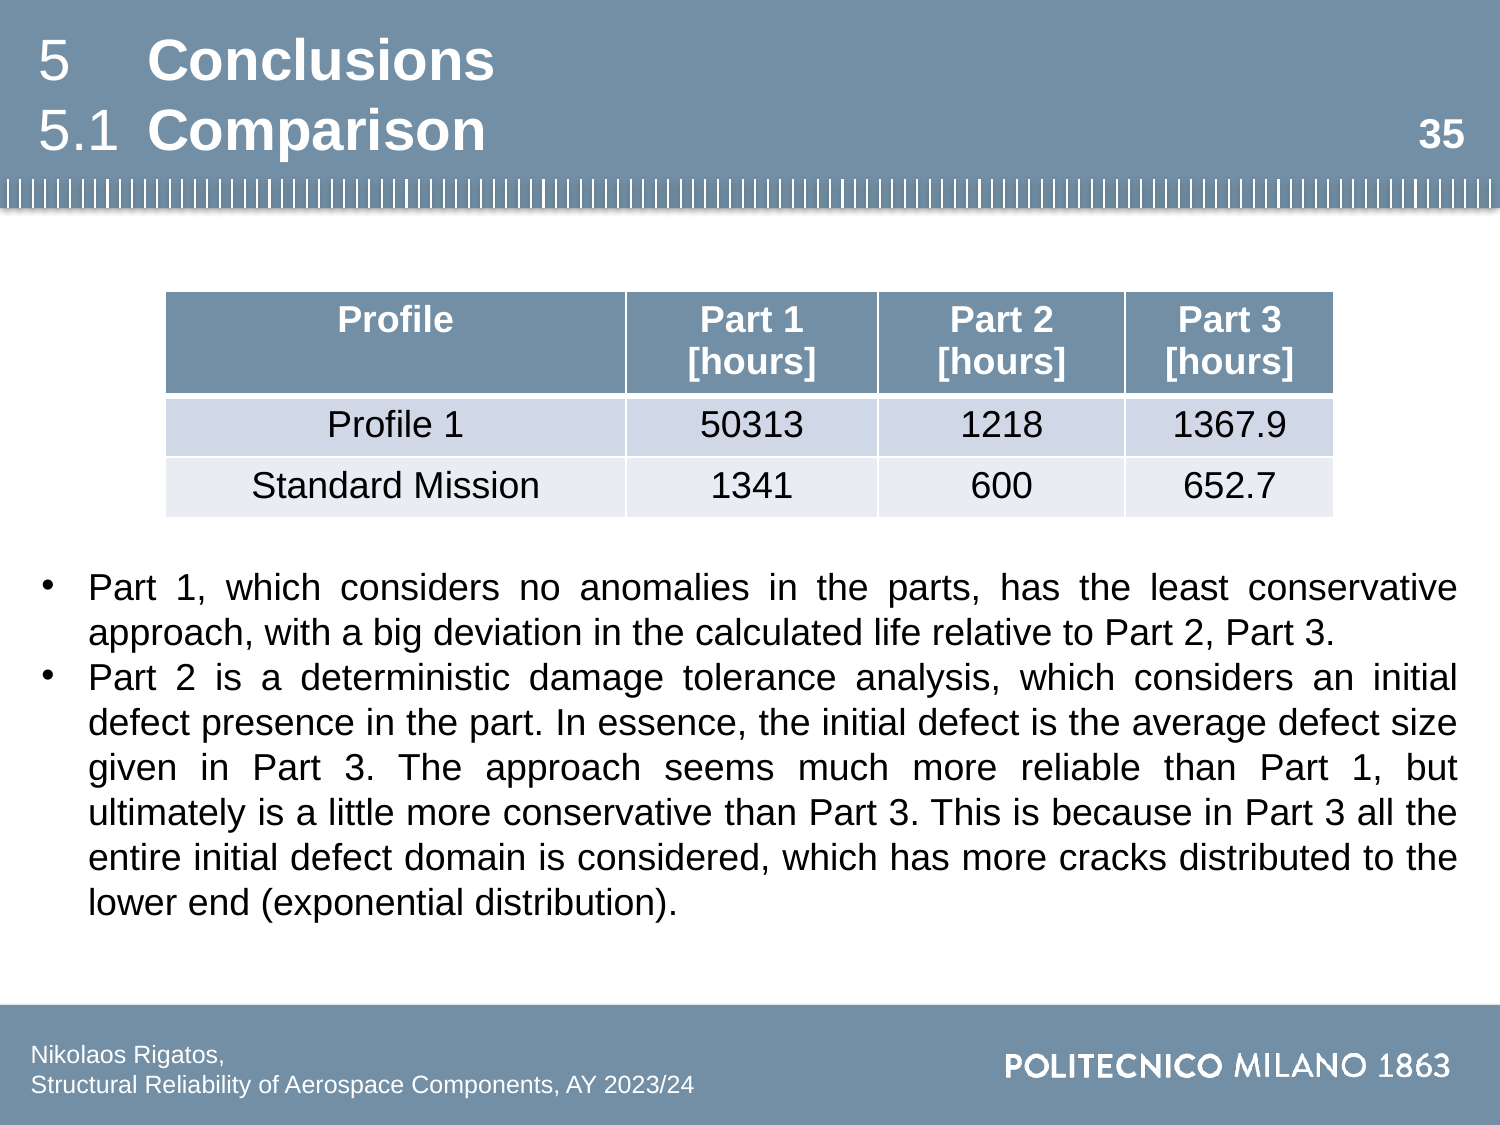

Conclusions
Comparison
5
5.1
35
| Profile | Part 1 [hours] | Part 2 [hours] | Part 3 [hours] |
| --- | --- | --- | --- |
| Profile 1 | 50313 | 1218 | 1367.9 |
| Standard Mission | 1341 | 600 | 652.7 |
Part 1, which considers no anomalies in the parts, has the least conservative approach, with a big deviation in the calculated life relative to Part 2, Part 3.
Part 2 is a deterministic damage tolerance analysis, which considers an initial defect presence in the part. In essence, the initial defect is the average defect size given in Part 3. The approach seems much more reliable than Part 1, but ultimately is a little more conservative than Part 3. This is because in Part 3 all the entire initial defect domain is considered, which has more cracks distributed to the lower end (exponential distribution).
Nikolaos Rigatos,
Structural Reliability of Aerospace Components, AY 2023/24